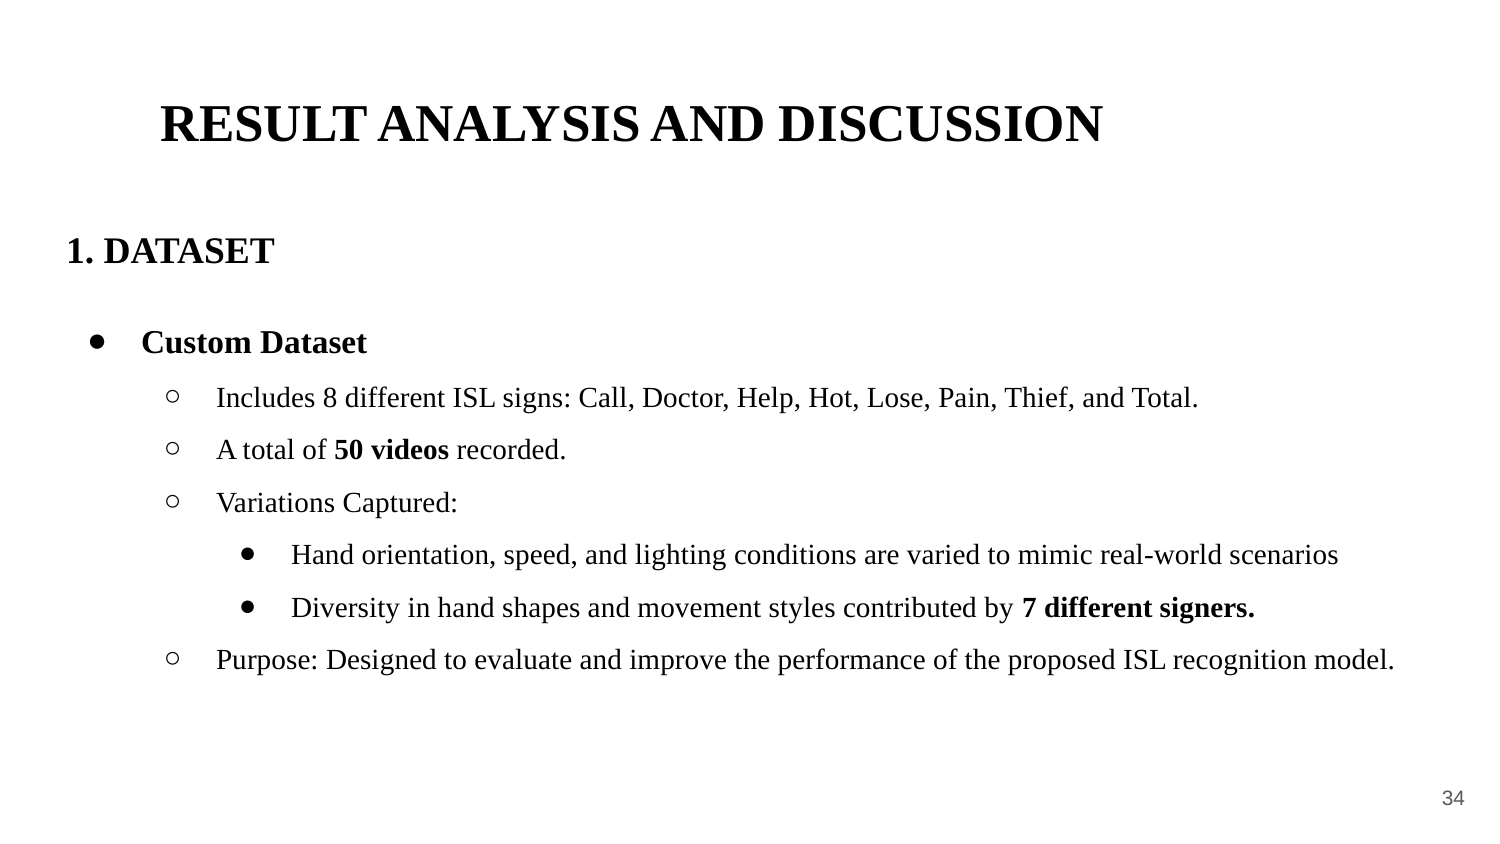

# RESULT ANALYSIS AND DISCUSSION

1. DATASET
Custom Dataset
Includes 8 different ISL signs: Call, Doctor, Help, Hot, Lose, Pain, Thief, and Total.
A total of 50 videos recorded.
Variations Captured:
Hand orientation, speed, and lighting conditions are varied to mimic real-world scenarios
Diversity in hand shapes and movement styles contributed by 7 different signers.
Purpose: Designed to evaluate and improve the performance of the proposed ISL recognition model.

34